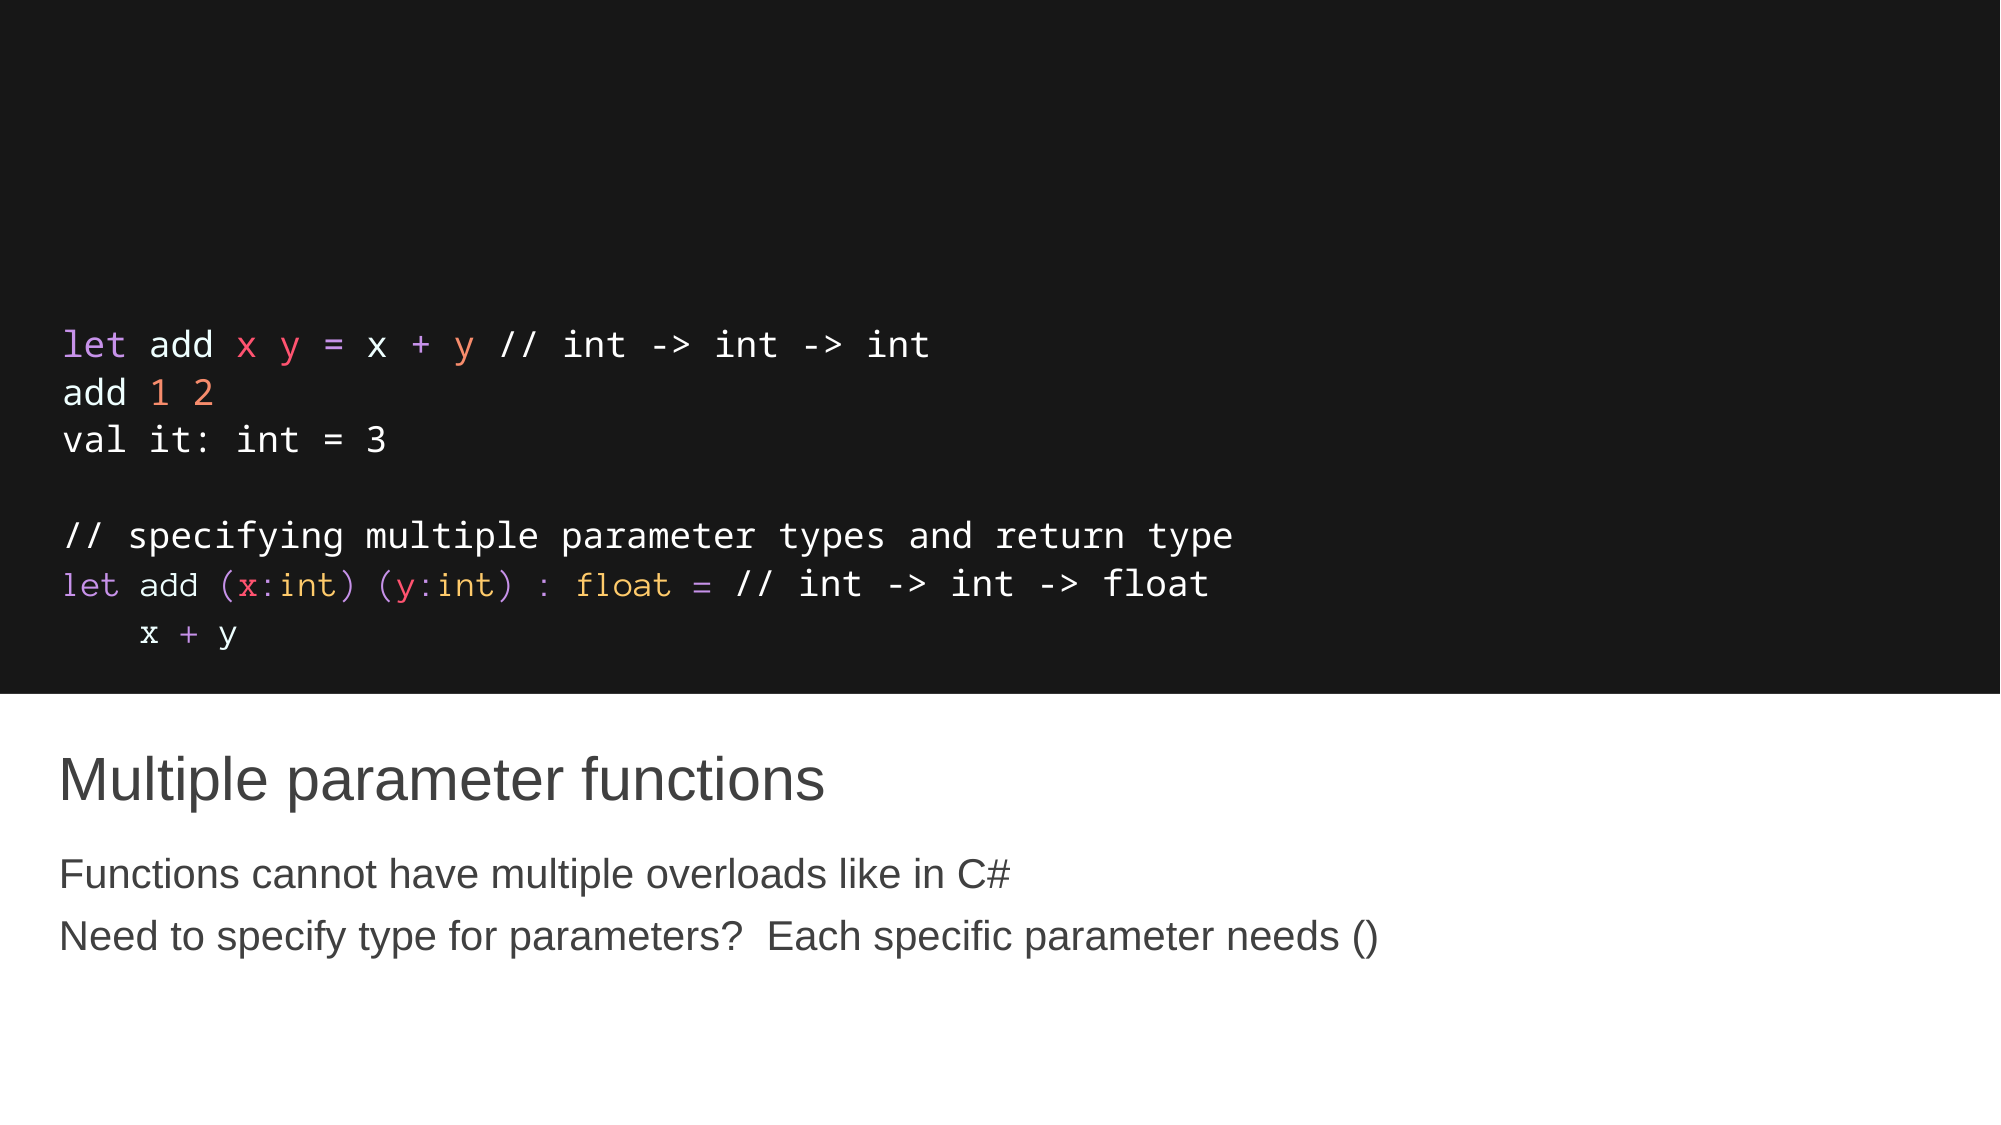

let add x y = x + y // int -> int -> int
add 1 2
val it: int = 3

// specifying multiple parameter types and return type
let add (x:int) (y:int) : float = // int -> int -> float
    x + y
# Multiple parameter functions
Functions cannot have multiple overloads like in C#
Need to specify type for parameters?  Each specific parameter needs ()